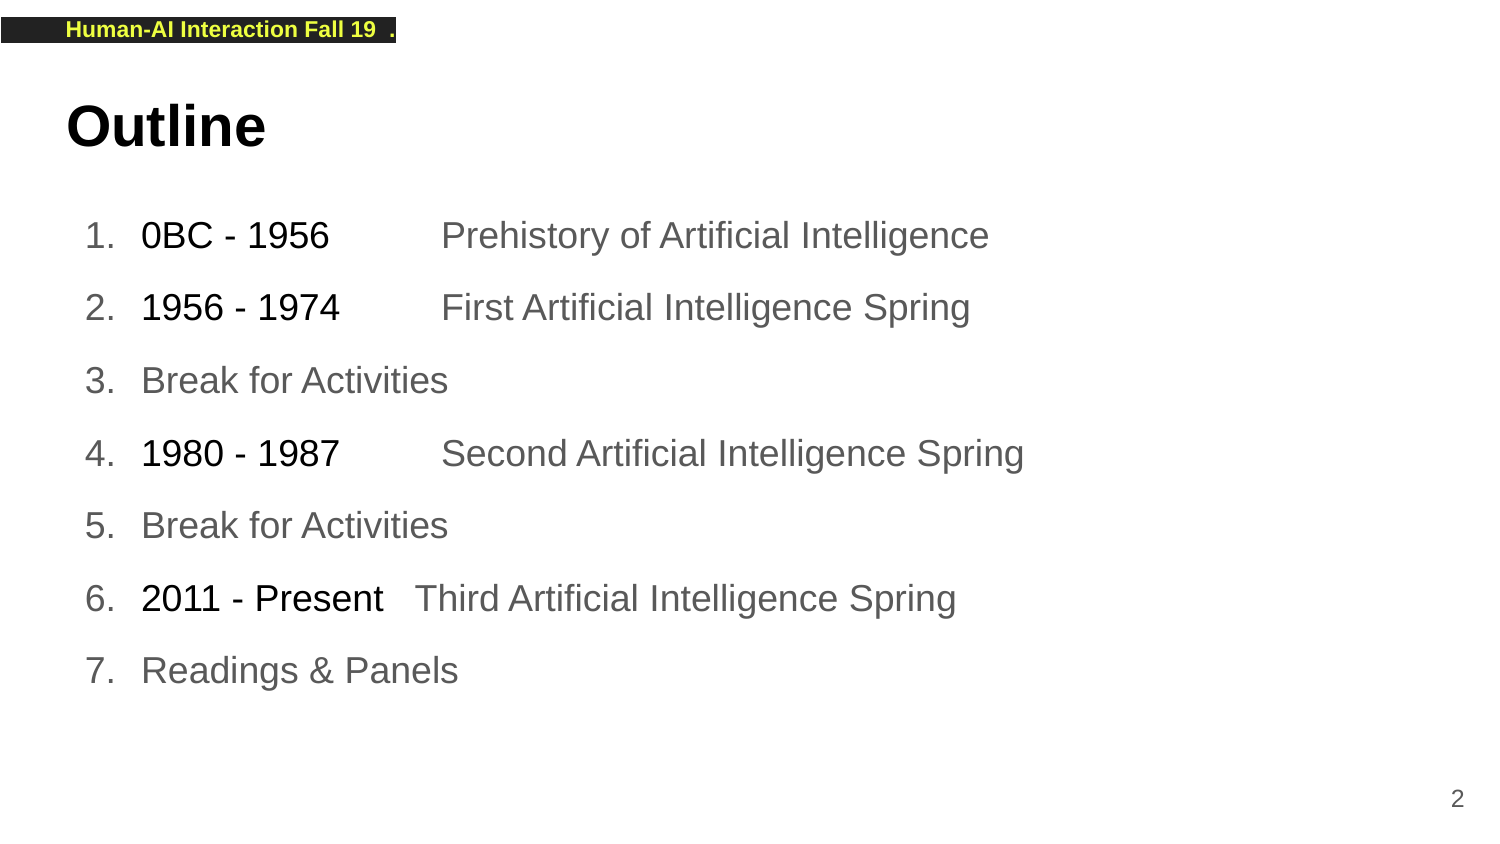

# Outline
0BC - 1956	Prehistory of Artificial Intelligence
1956 - 1974	First Artificial Intelligence Spring
Break for Activities
1980 - 1987	Second Artificial Intelligence Spring
Break for Activities
2011 - Present   Third Artificial Intelligence Spring
Readings & Panels
2